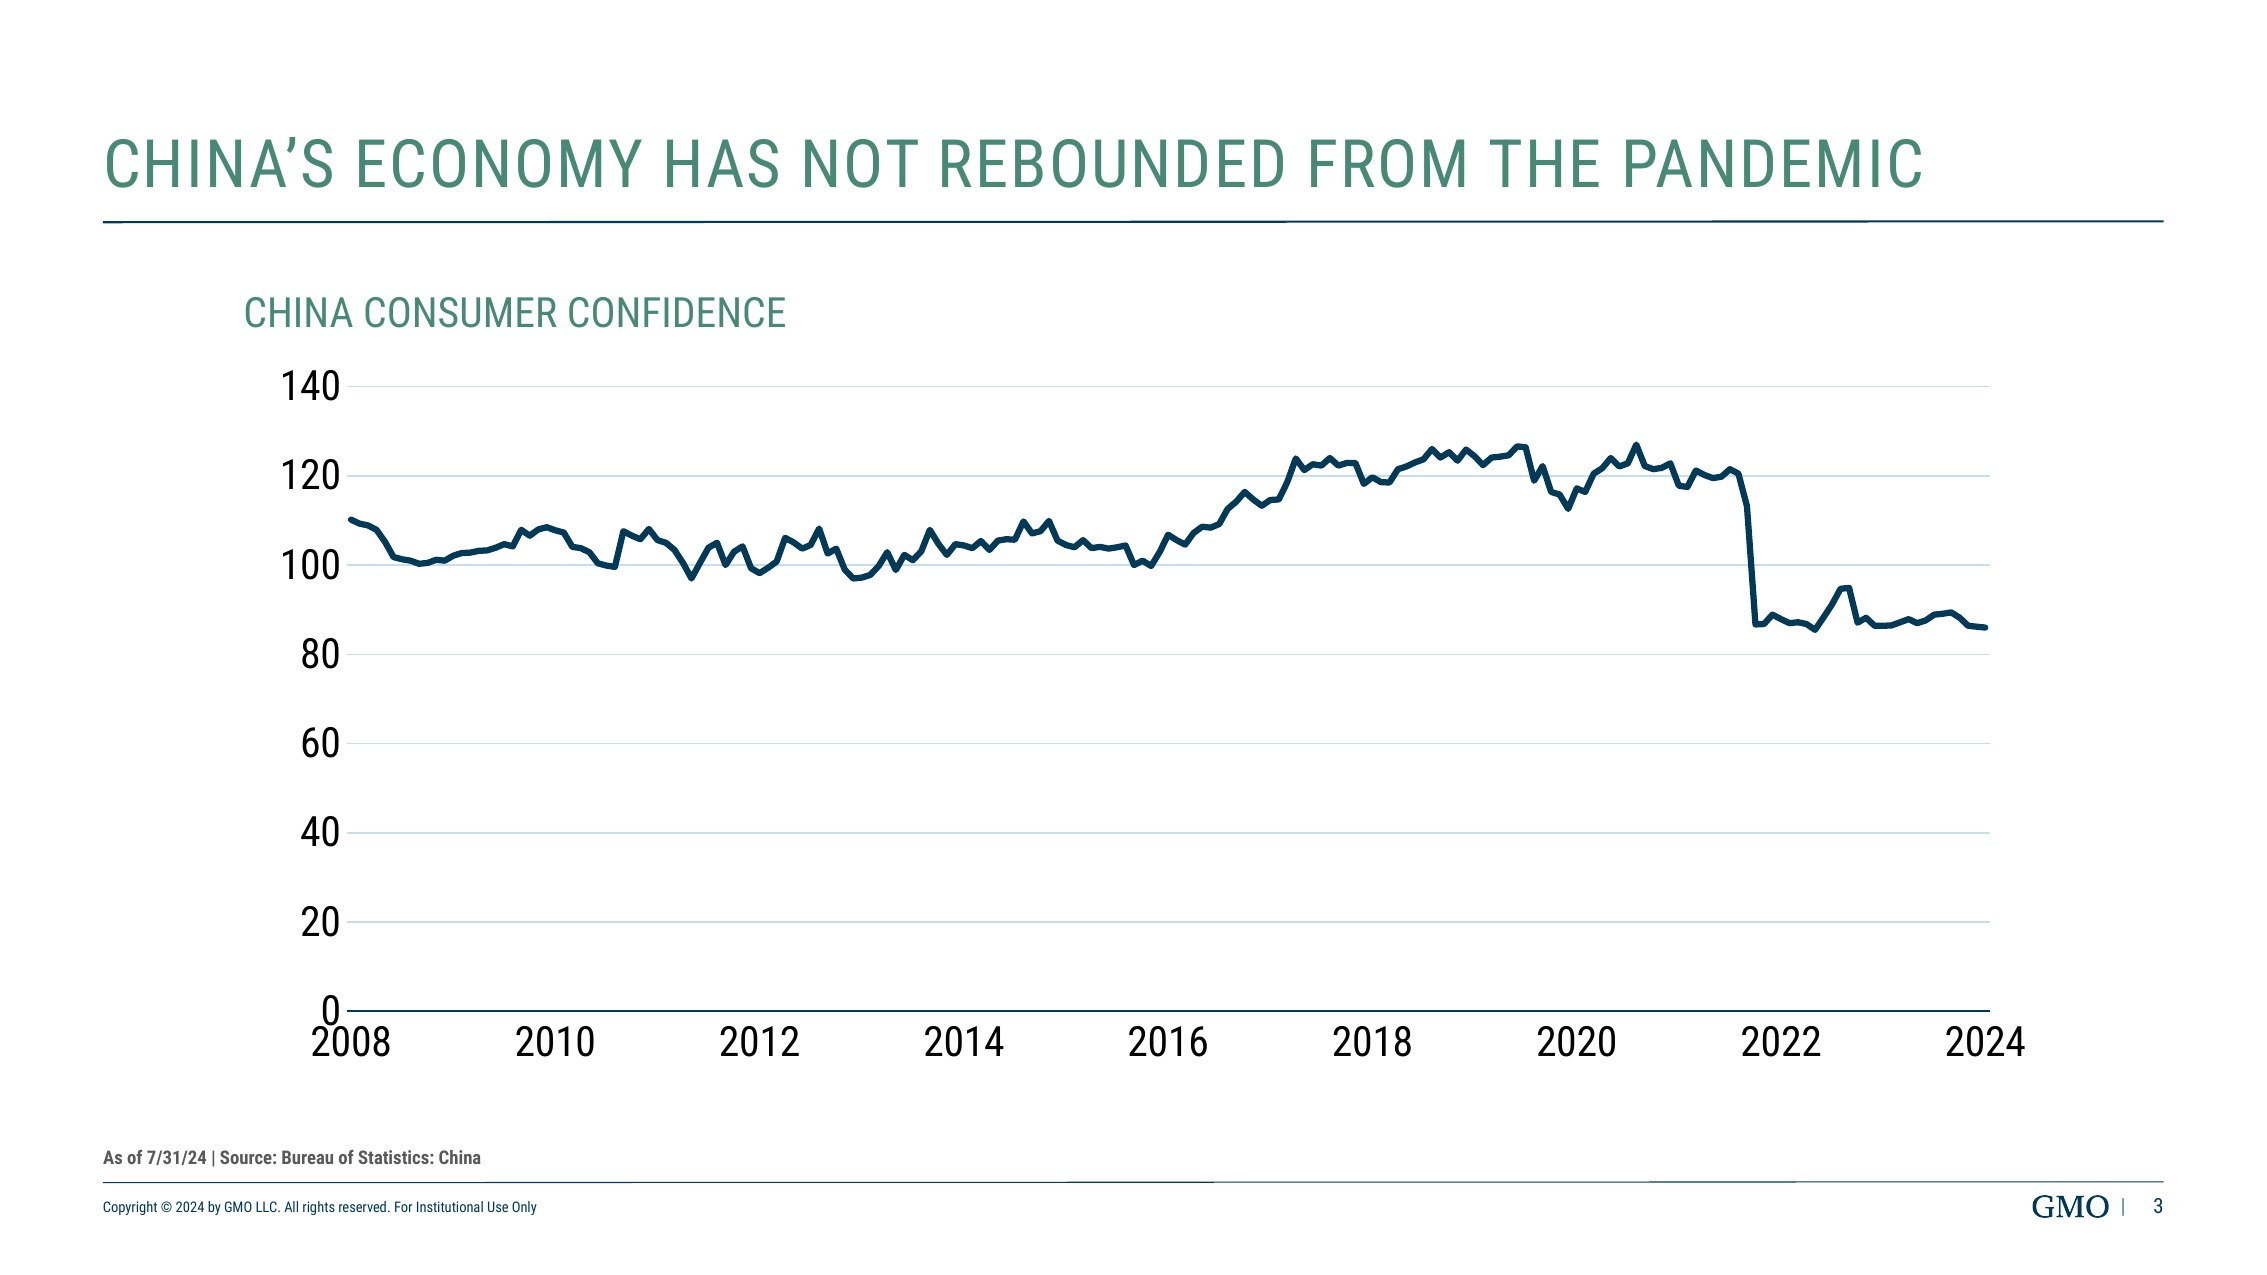

# China’s Economy Has Not Rebounded from the Pandemic
CHINA CONSUMER CONFIDENCE

### Chart

| Category | China Consumer Confidence |
|---|---|
| 39660 | 110.2 |
| 39691 | 109.3 |
| 39721 | 108.9 |
| 39752 | 107.9 |
| 39782 | 105.2 |
| 39813 | 101.8 |
| 39844 | 101.3 |
| 39872 | 101.0 |
| 39903 | 100.3 |
| 39933 | 100.5 |
| 39964 | 101.2 |
| 39994 | 101.0 |
| 40025 | 102.1 |
| 40056 | 102.7 |
| 40086 | 102.8 |
| 40117 | 103.2 |
| 40147 | 103.3 |
| 40178 | 103.9 |
| 40209 | 104.7 |
| 40237 | 104.2 |
| 40268 | 107.9 |
| 40298 | 106.6 |
| 40329 | 108.0 |
| 40359 | 108.5 |
| 40390 | 107.8 |
| 40421 | 107.3 |
| 40451 | 104.1 |
| 40482 | 103.8 |
| 40512 | 102.9 |
| 40543 | 100.4 |
| 40574 | 99.9 |
| 40602 | 99.6 |
| 40633 | 107.6 |
| 40663 | 106.6 |
| 40694 | 105.8 |
| 40724 | 108.1 |
| 40755 | 105.6 |
| 40786 | 105.0 |
| 40816 | 103.4 |
| 40847 | 100.5 |
| 40877 | 97.0 |
| 40908 | 100.5 |
| 40939 | 103.9 |
| 40968 | 105.0 |
| 40999 | 100.0 |
| 41029 | 103.0 |
| 41060 | 104.2 |
| 41090 | 99.3 |
| 41121 | 98.2 |
| 41152 | 99.4 |
| 41182 | 100.8 |
| 41213 | 106.1 |
| 41243 | 105.1 |
| 41274 | 103.7 |
| 41305 | 104.5 |
| 41333 | 108.2 |
| 41364 | 102.6 |
| 41394 | 103.7 |
| 41425 | 99.0 |
| 41455 | 97.0 |
| 41486 | 97.2 |
| 41517 | 97.8 |
| 41547 | 99.8 |
| 41578 | 102.9 |
| 41608 | 98.9 |
| 41639 | 102.3 |
| 41670 | 101.1 |
| 41698 | 103.1 |
| 41729 | 107.9 |
| 41759 | 104.8 |
| 41790 | 102.3 |
| 41820 | 104.7 |
| 41851 | 104.4 |
| 41882 | 103.8 |
| 41912 | 105.4 |
| 41943 | 103.4 |
| 41973 | 105.5 |
| 42004 | 105.8 |
| 42035 | 105.7 |
| 42063 | 109.8 |
| 42094 | 107.1 |
| 42124 | 107.6 |
| 42155 | 109.9 |
| 42185 | 105.5 |
| 42216 | 104.5 |
| 42247 | 104.0 |
| 42277 | 105.6 |
| 42308 | 103.8 |
| 42338 | 104.1 |
| 42369 | 103.7 |
| 42400 | 104.0 |
| 42429 | 104.4 |
| 42460 | 100.0 |
| 42490 | 101.0 |
| 42521 | 99.8 |
| 42551 | 102.9 |
| 42582 | 106.8 |
| 42613 | 105.6 |
| 42643 | 104.6 |
| 42674 | 107.2 |
| 42704 | 108.6 |
| 42735 | 108.4 |
| 42766 | 109.2 |
| 42794 | 112.6 |
| 42825 | 114.2 |
| 42855 | 116.4 |
| 42886 | 114.7 |
| 42916 | 113.3 |
| 42947 | 114.6 |
| 42978 | 114.7 |
| 43008 | 118.6 |
| 43039 | 123.9 |
| 43069 | 121.3 |
| 43100 | 122.6 |
| 43131 | 122.3 |
| 43159 | 124.0 |
| 43190 | 122.3 |
| 43220 | 122.9 |
| 43251 | 122.9 |
| 43281 | 118.2 |
| 43312 | 119.7 |
| 43343 | 118.6 |
| 43373 | 118.5 |
| 43404 | 121.5 |
| 43434 | 122.1 |
| 43465 | 123.0 |
| 43496 | 123.7 |
| 43524 | 126.0 |
| 43555 | 124.1 |
| 43585 | 125.3 |
| 43616 | 123.4 |
| 43646 | 125.9 |
| 43677 | 124.4 |
| 43708 | 122.4 |
| 43738 | 124.1 |
| 43769 | 124.3 |
| 43799 | 124.6 |
| 43830 | 126.6 |
| 43861 | 126.4 |
| 43890 | 118.9 |
| 43921 | 122.2 |
| 43951 | 116.4 |
| 43982 | 115.8 |
| 44012 | 112.6 |
| 44043 | 117.2 |
| 44074 | 116.4 |
| 44104 | 120.5 |
| 44135 | 121.7 |
| 44165 | 124.0 |
| 44196 | 122.1 |
| 44227 | 122.8 |
| 44255 | 127.0 |
| 44286 | 122.2 |
| 44316 | 121.5 |
| 44347 | 121.8 |
| 44377 | 122.8 |
| 44408 | 117.8 |
| 44439 | 117.5 |
| 44469 | 121.2 |
| 44500 | 120.2 |
| 44530 | 119.5 |
| 44561 | 119.8 |
| 44592 | 121.5 |
| 44620 | 120.5 |
| 44651 | 113.2 |
| 44681 | 86.7 |
| 44712 | 86.8 |
| 44742 | 88.9 |
| 44773 | 87.9 |
| 44804 | 87.0 |
| 44834 | 87.2 |
| 44865 | 86.8 |
| 44895 | 85.5 |
| 44926 | 88.3 |
| 44957 | 91.2 |
| 44985 | 94.7 |
| 45016 | 94.9 |
| 45046 | 87.1 |
| 45077 | 88.2 |
| 45107 | 86.4 |
| 45138 | 86.4 |
| 45169 | 86.5 |
| 45199 | 87.2 |
| 45230 | 87.9 |
| 45260 | 87.0 |
| 45291 | 87.6 |
| 45322 | 88.9 |
| 45351 | 89.1 |
| 45382 | 89.4 |
| 45412 | 88.2 |
| 45443 | 86.4 |
| 45473 | 86.2 |
| 45504 | 86.0 |
As of 7/31/24 | Source: Bureau of Statistics: China